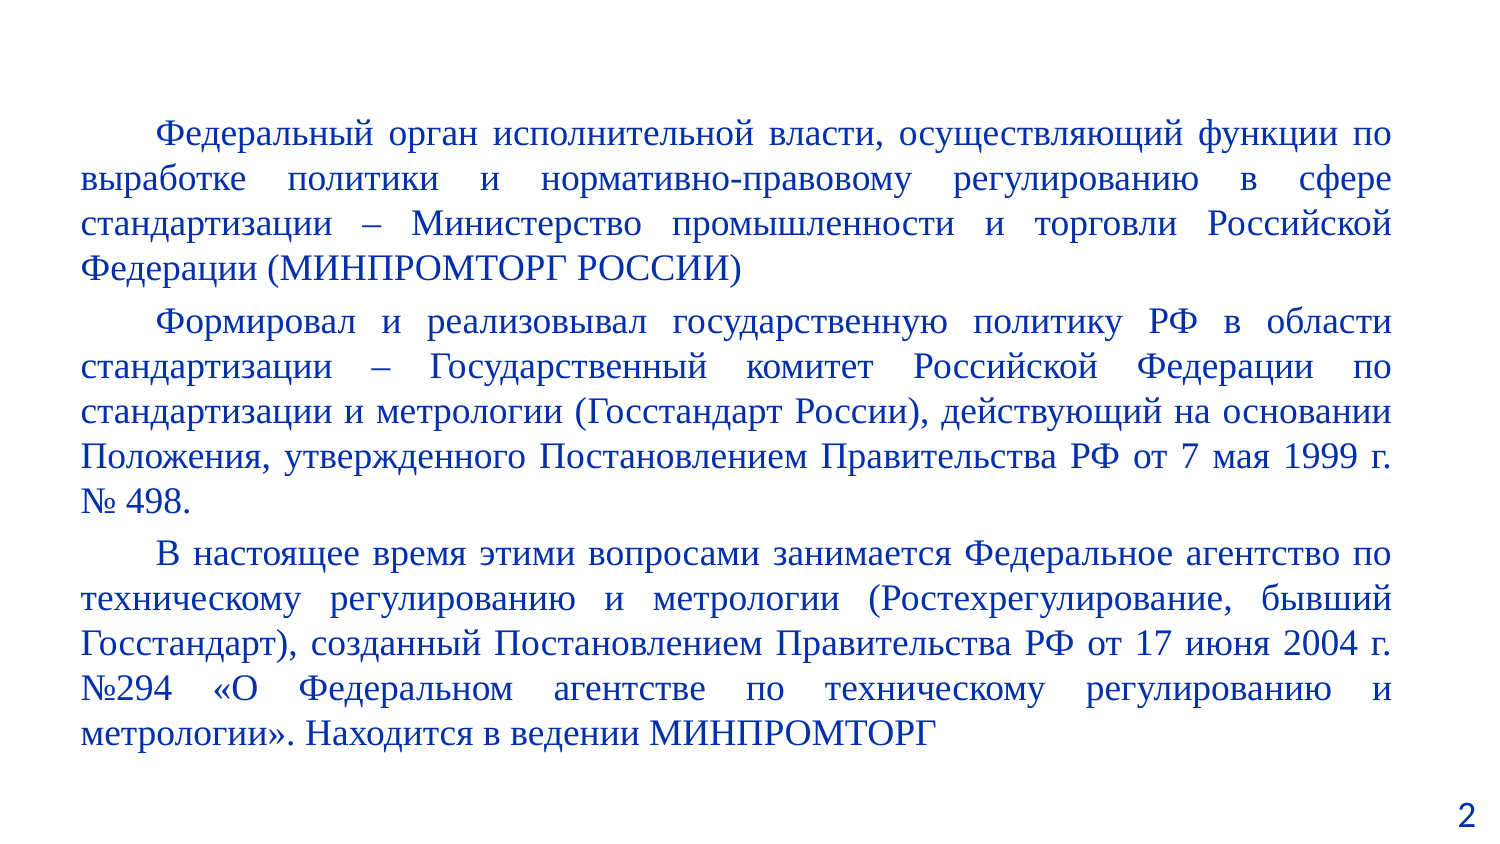

Федеральный орган исполнительной власти, осуществляющий функции по выработке политики и нормативно-правовому регулированию в сфере стандартизации – Министерство промышленности и торговли Российской Федерации (МИНПРОМТОРГ РОССИИ)
Формировал и реализовывал государственную политику РФ в области стандартизации – Государственный комитет Российской Федерации по стандартизации и метрологии (Госстандарт России), действующий на основании Положения, утвержденного Постановлением Правительства РФ от 7 мая 1999 г. № 498.
В настоящее время этими вопросами занимается Федеральное агентство по техническому регулированию и метрологии (Ростехрегулирование, бывший Госстандарт), созданный Постановлением Правительства РФ от 17 июня 2004 г. №294 «О Федеральном агентстве по техническому регулированию и метрологии». Находится в ведении МИНПРОМТОРГ

    2